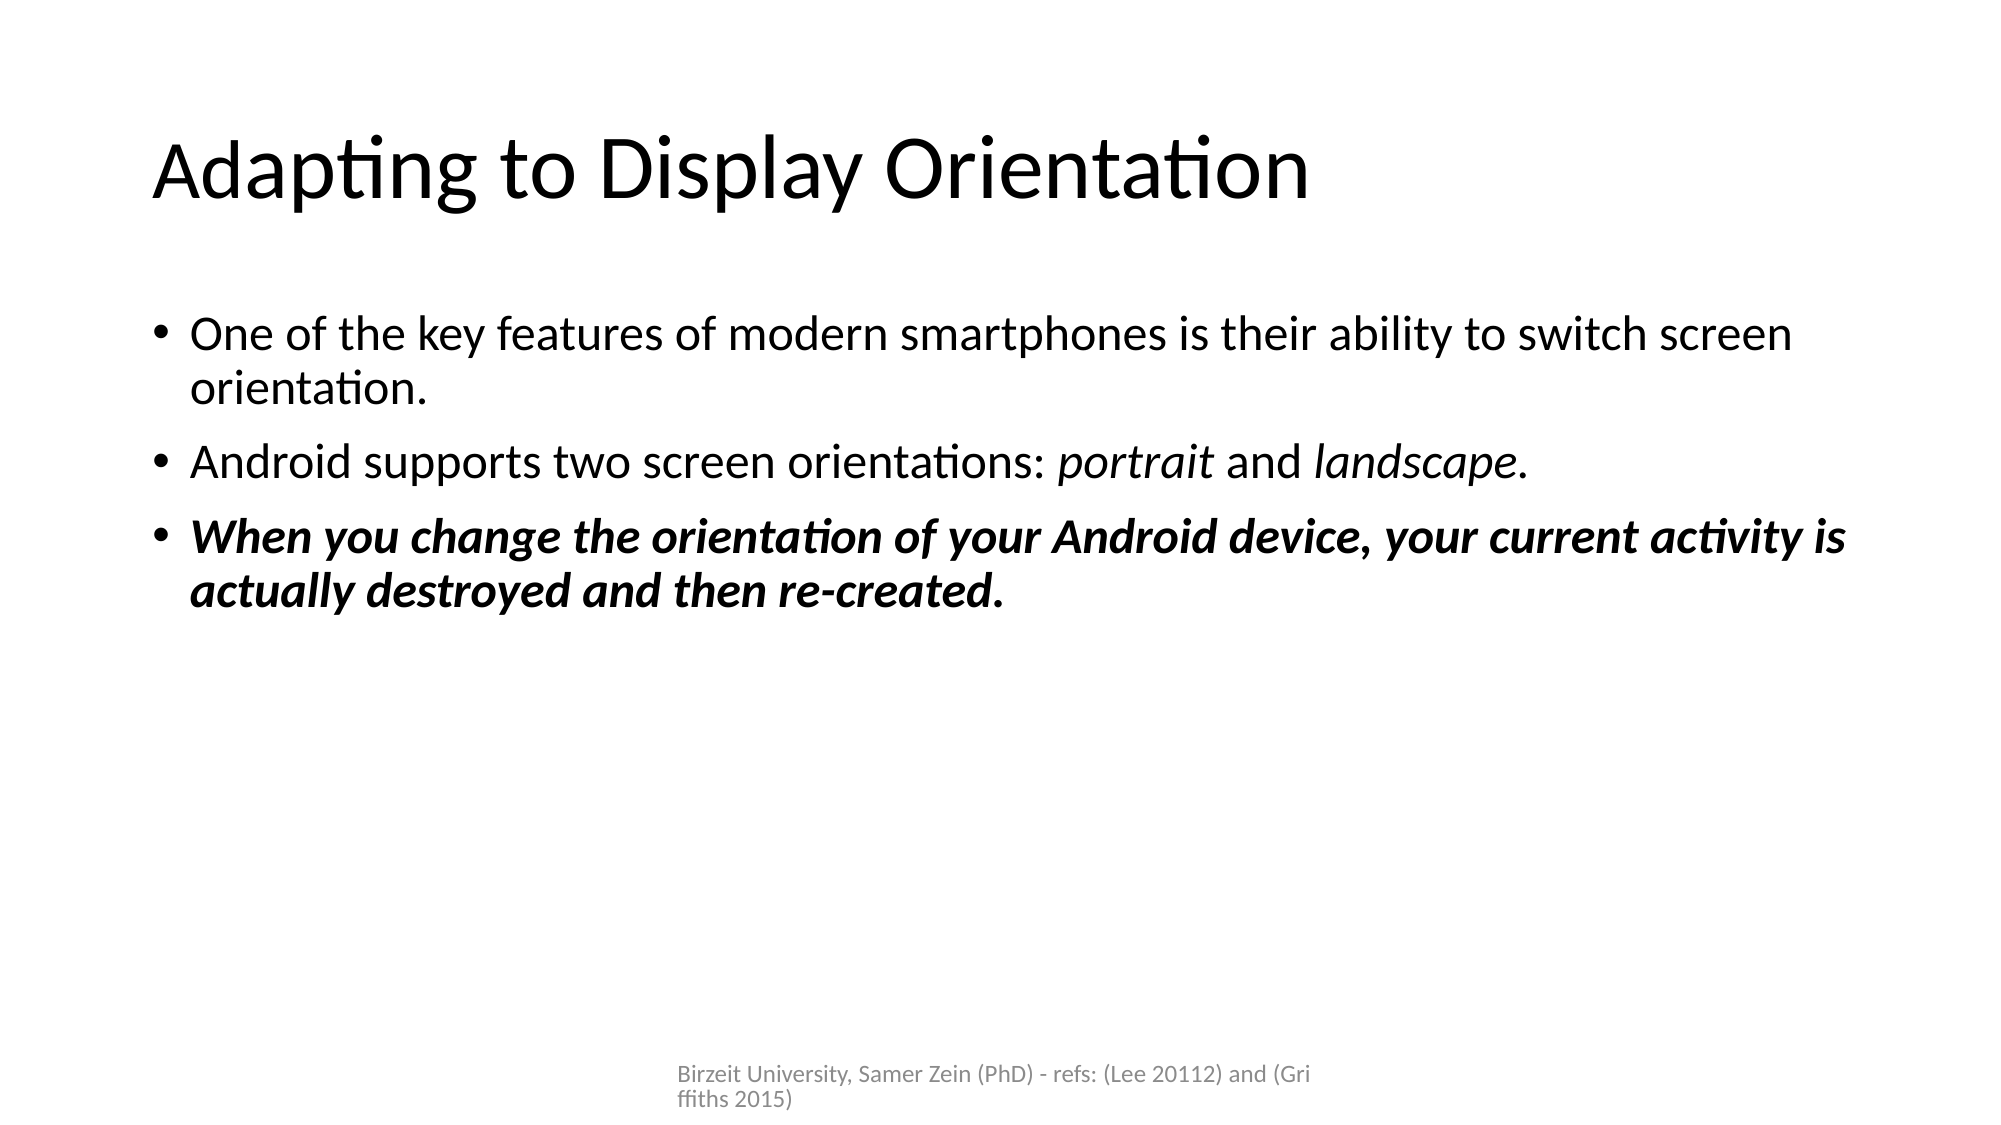

# Adapting to Display Orientation
One of the key features of modern smartphones is their ability to switch screen orientation.
Android supports two screen orientations: portrait and landscape.
When you change the orientation of your Android device, your current activity is actually destroyed and then re-created.

Birzeit University, Samer Zein (PhD) - refs: (Lee 20112) and (Griffiths 2015)